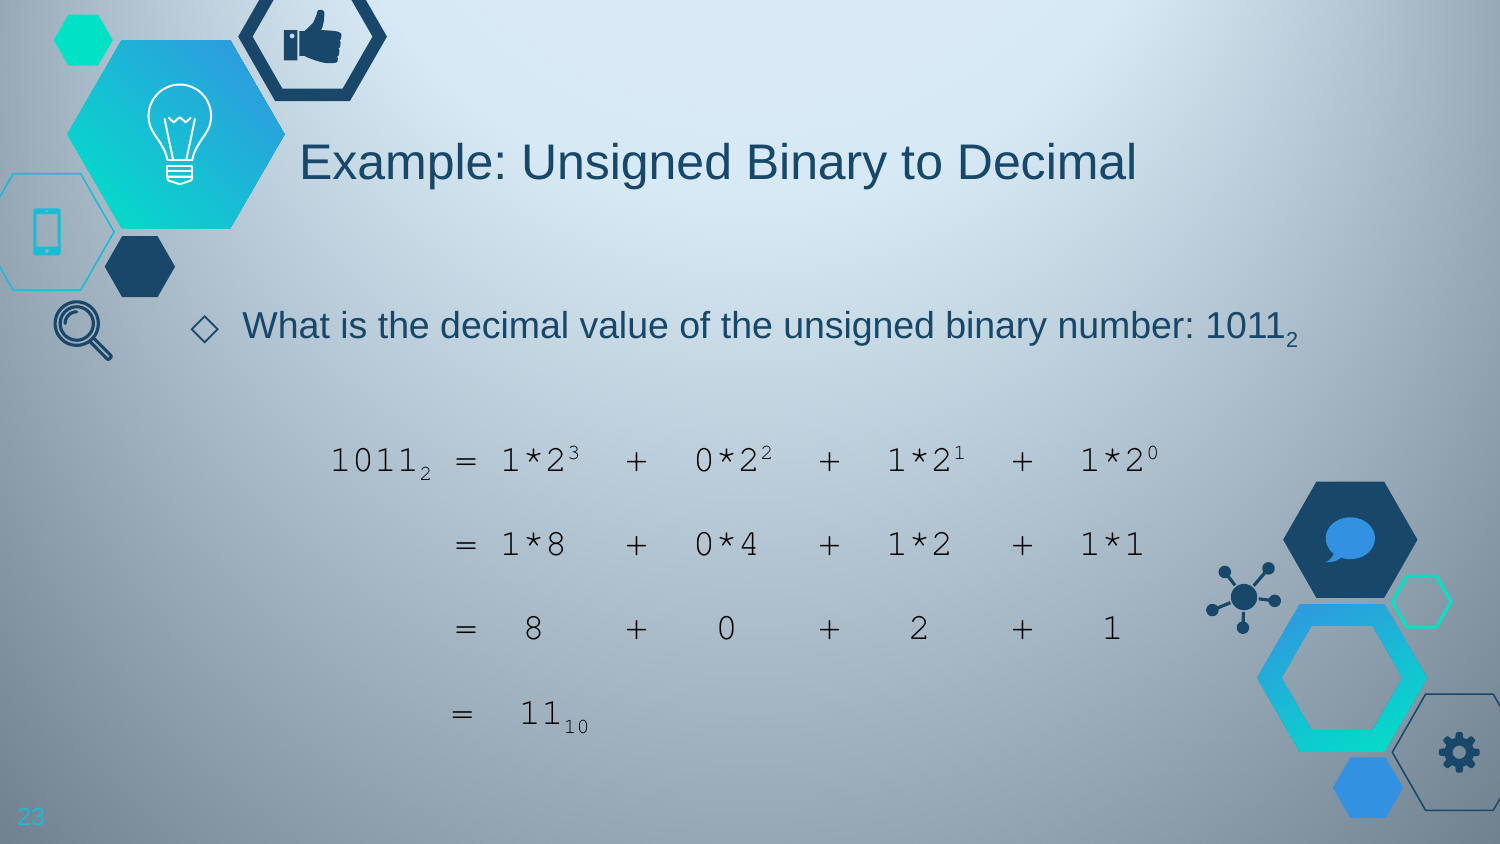

# Example: Unsigned Binary to Decimal
What is the decimal value of the unsigned binary number: 10112
10112 = 1*23  +  0*22  +  1*21  +  1*20
      = 1*8   +  0*4   +  1*2   +  1*1
      =  8    +   0    +   2    +   1
      =  1110
23